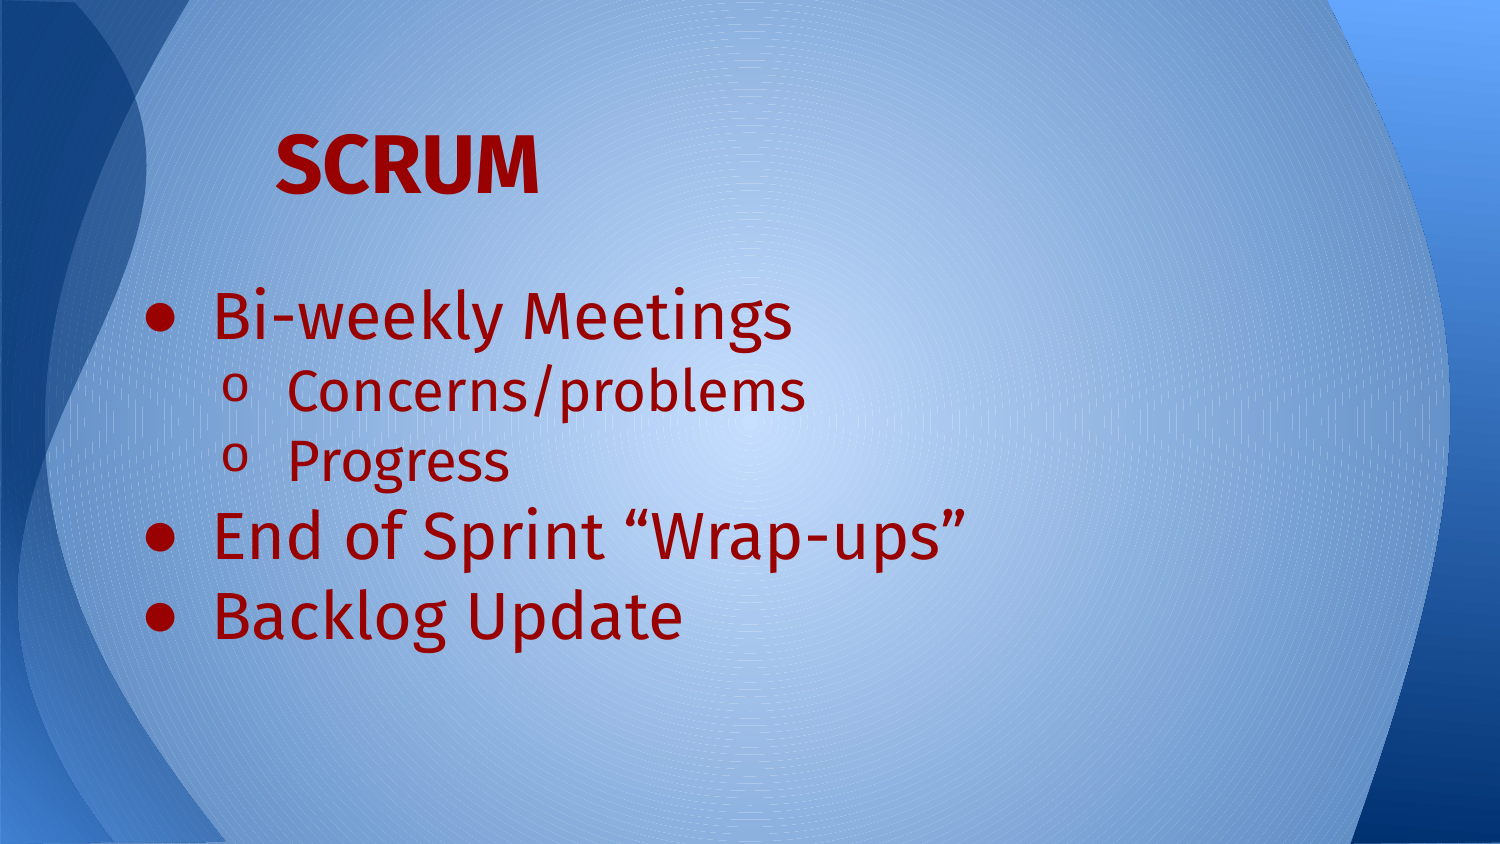

# SCRUM
Bi-weekly Meetings
Concerns/problems
Progress
End of Sprint “Wrap-ups”
Backlog Update